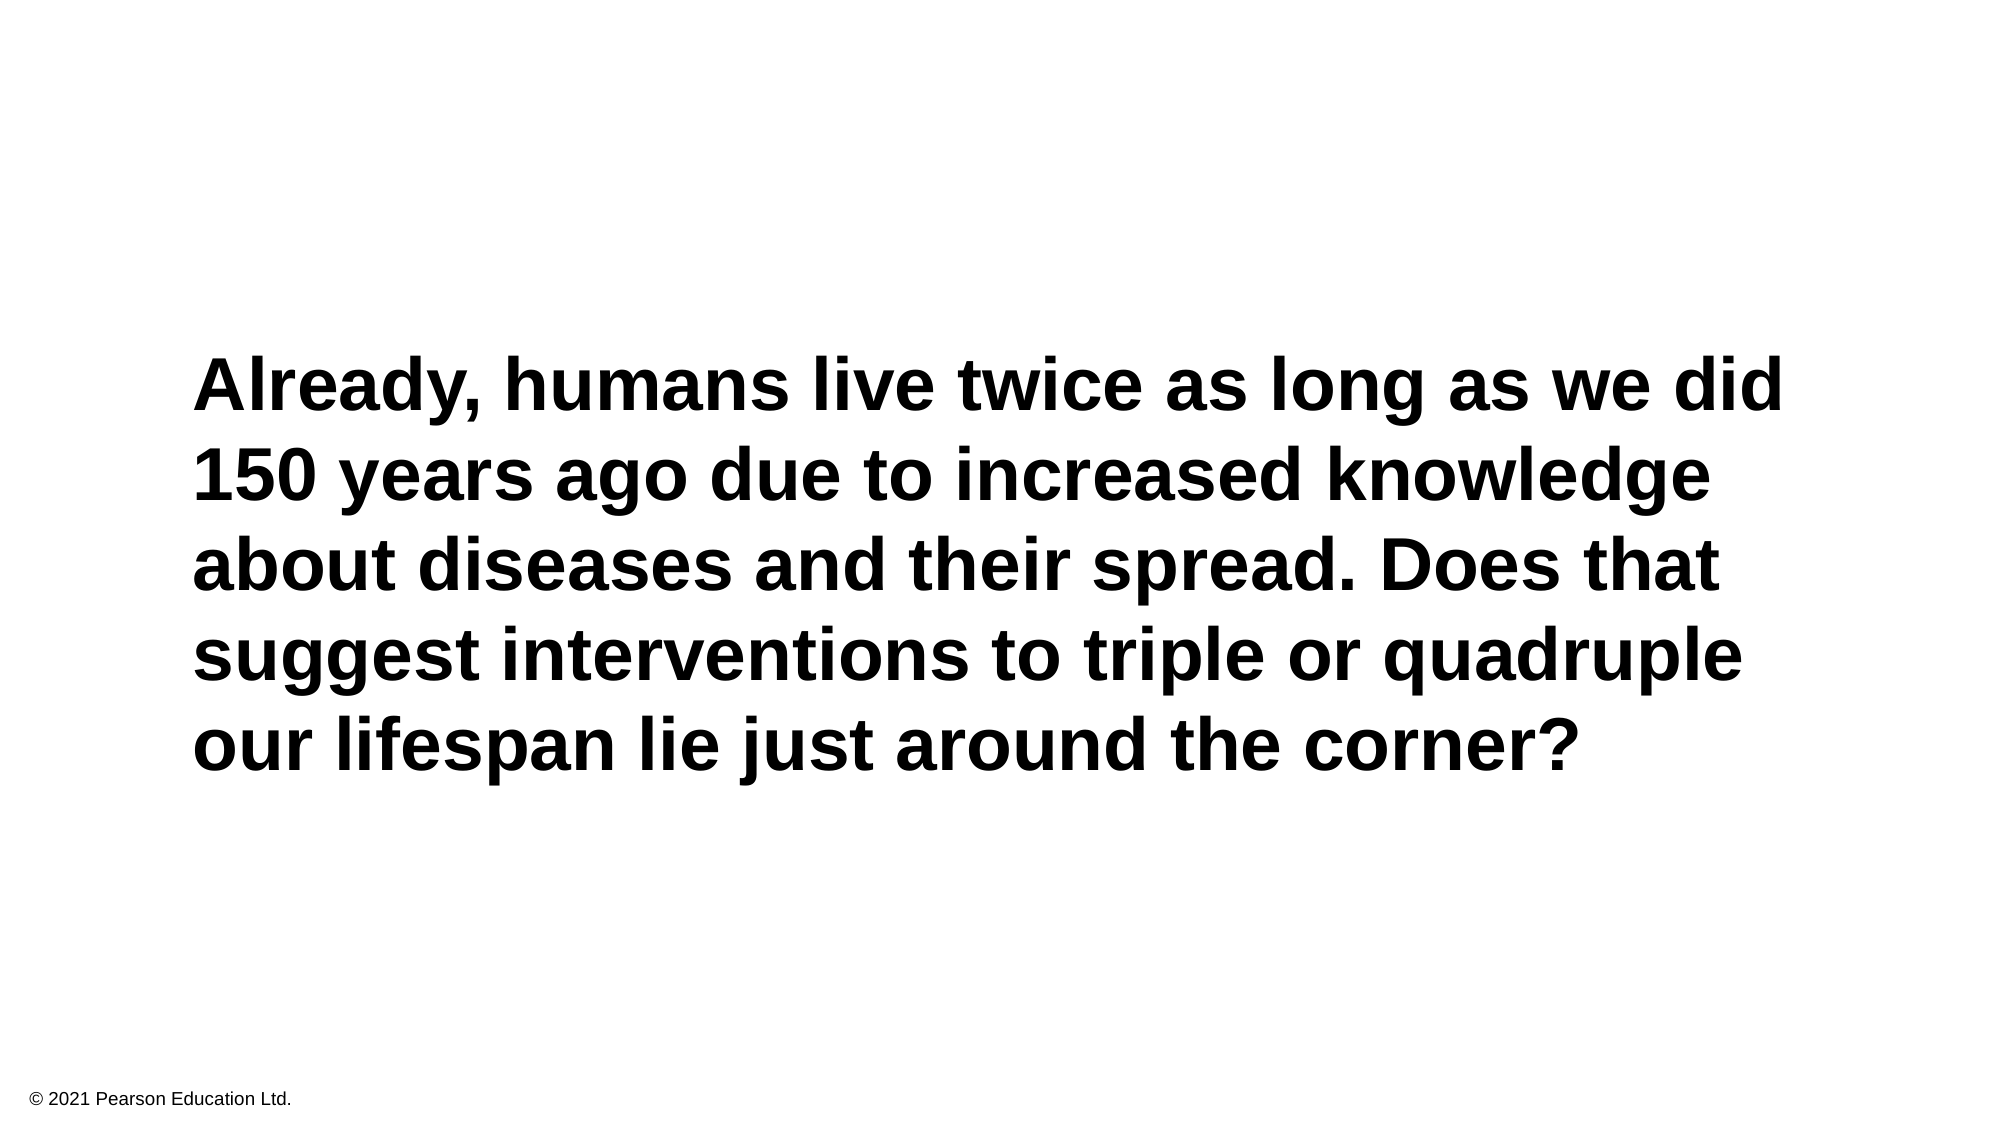

Already, humans live twice as long as we did 150 years ago due to increased knowledge about diseases and their spread. Does that suggest interventions to triple or quadruple our lifespan lie just around the corner?